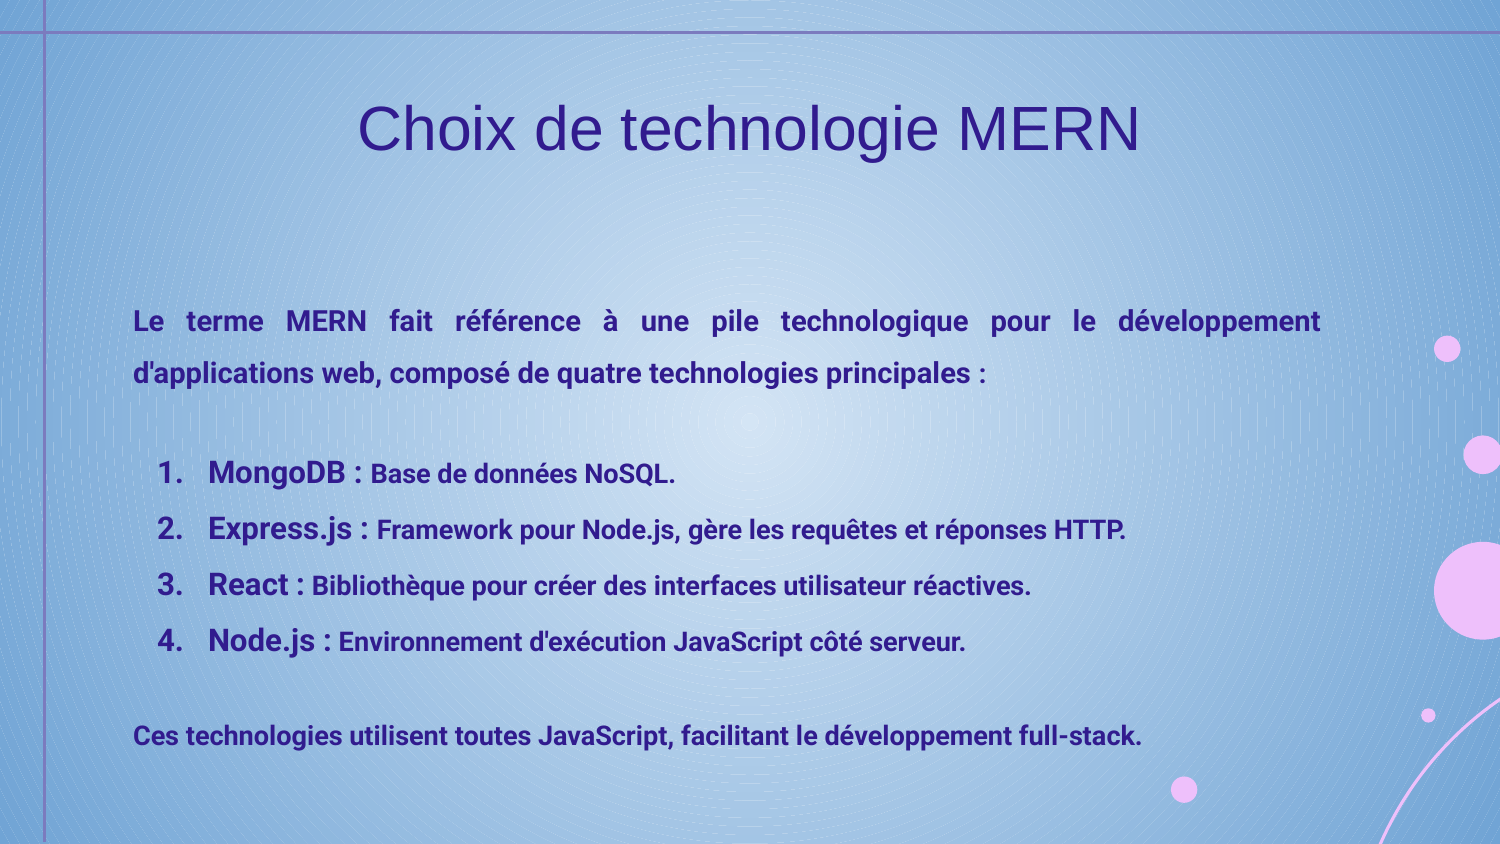

# Choix de technologie MERN
Le terme MERN fait référence à une pile technologique pour le développement d'applications web, composé de quatre technologies principales :
MongoDB : Base de données NoSQL.
Express.js : Framework pour Node.js, gère les requêtes et réponses HTTP.
React : Bibliothèque pour créer des interfaces utilisateur réactives.
Node.js : Environnement d'exécution JavaScript côté serveur.
Ces technologies utilisent toutes JavaScript, facilitant le développement full-stack.